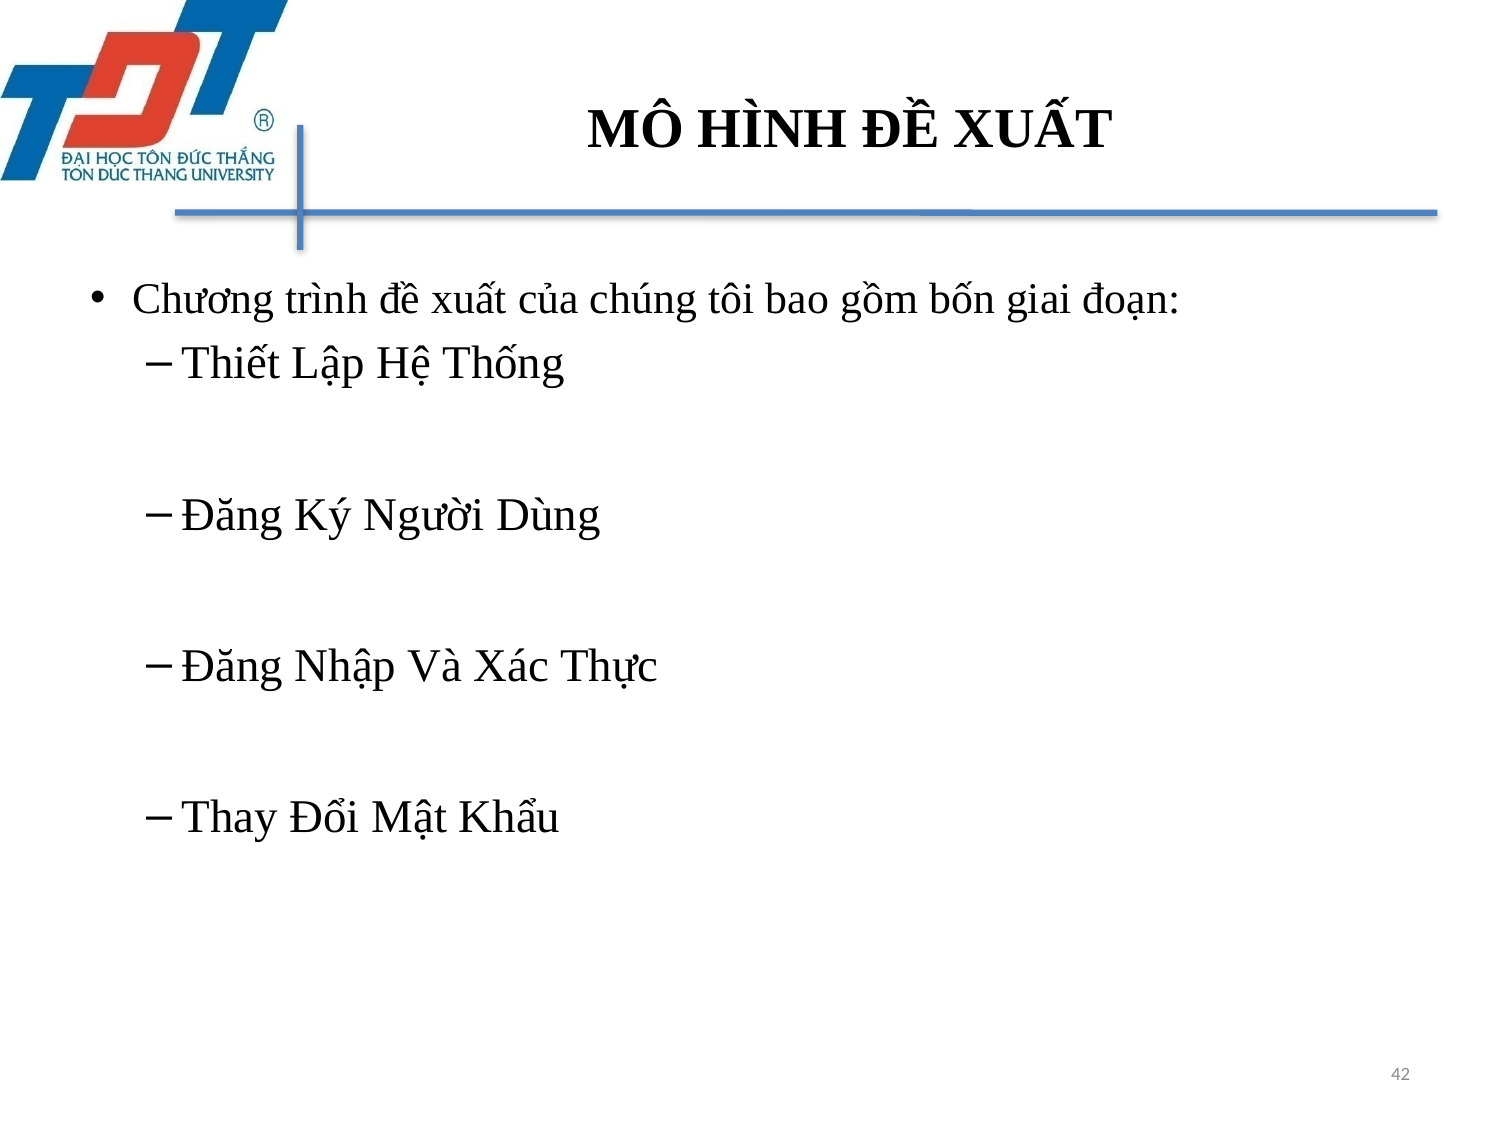

# MÔ HÌNH ĐỀ XUẤT
Chương trình đề xuất của chúng tôi bao gồm bốn giai đoạn:
Thiết Lập Hệ Thống

Đăng Ký Người Dùng

Đăng Nhập Và Xác Thực

Thay Đổi Mật Khẩu

42